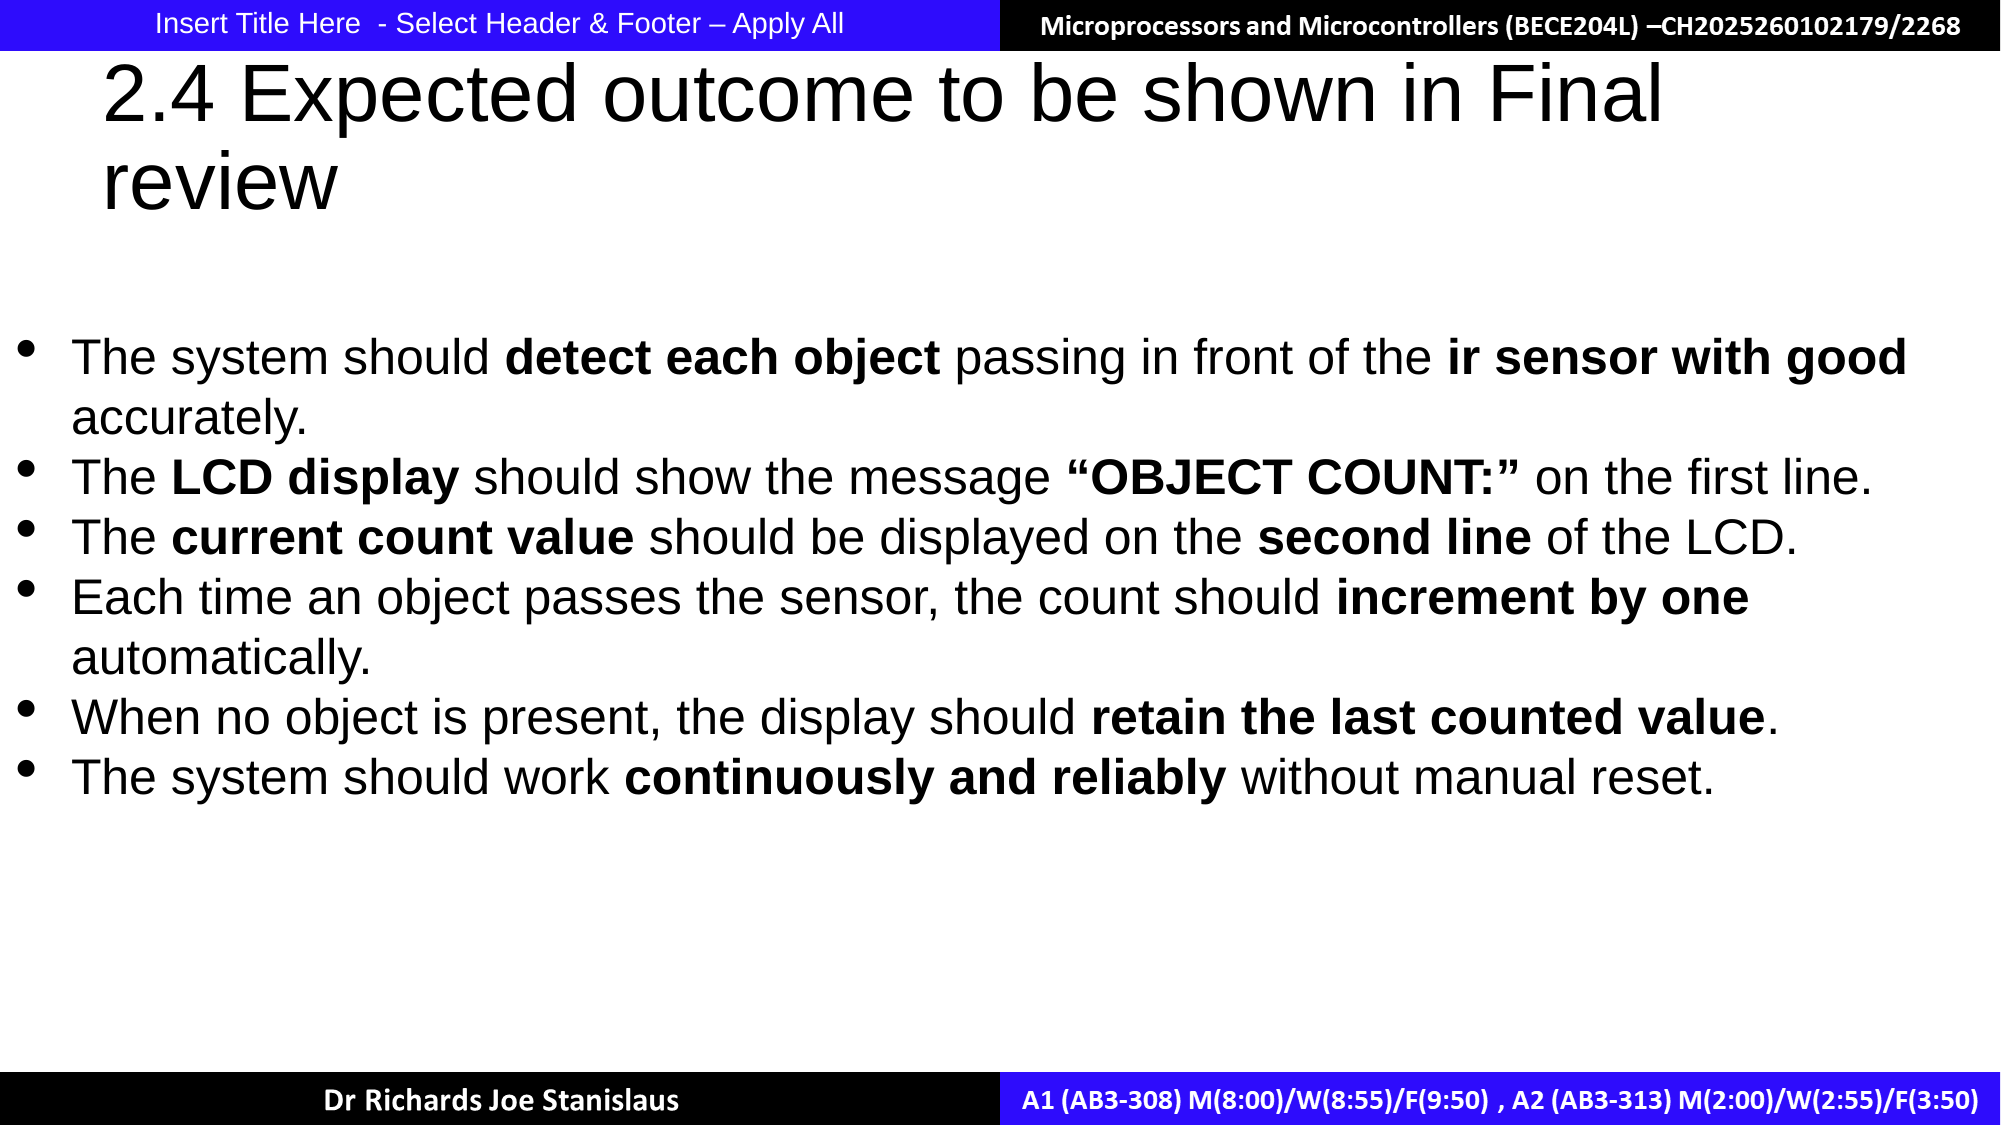

Insert Title Here  - Select Header & Footer – Apply All
# 2.4 Expected outcome to be shown in Final review
The system should detect each object passing in front of the ir sensor with good accurately.
The LCD display should show the message “OBJECT COUNT:” on the first line.
The current count value should be displayed on the second line of the LCD.
Each time an object passes the sensor, the count should increment by one automatically.
When no object is present, the display should retain the last counted value.
The system should work continuously and reliably without manual reset.